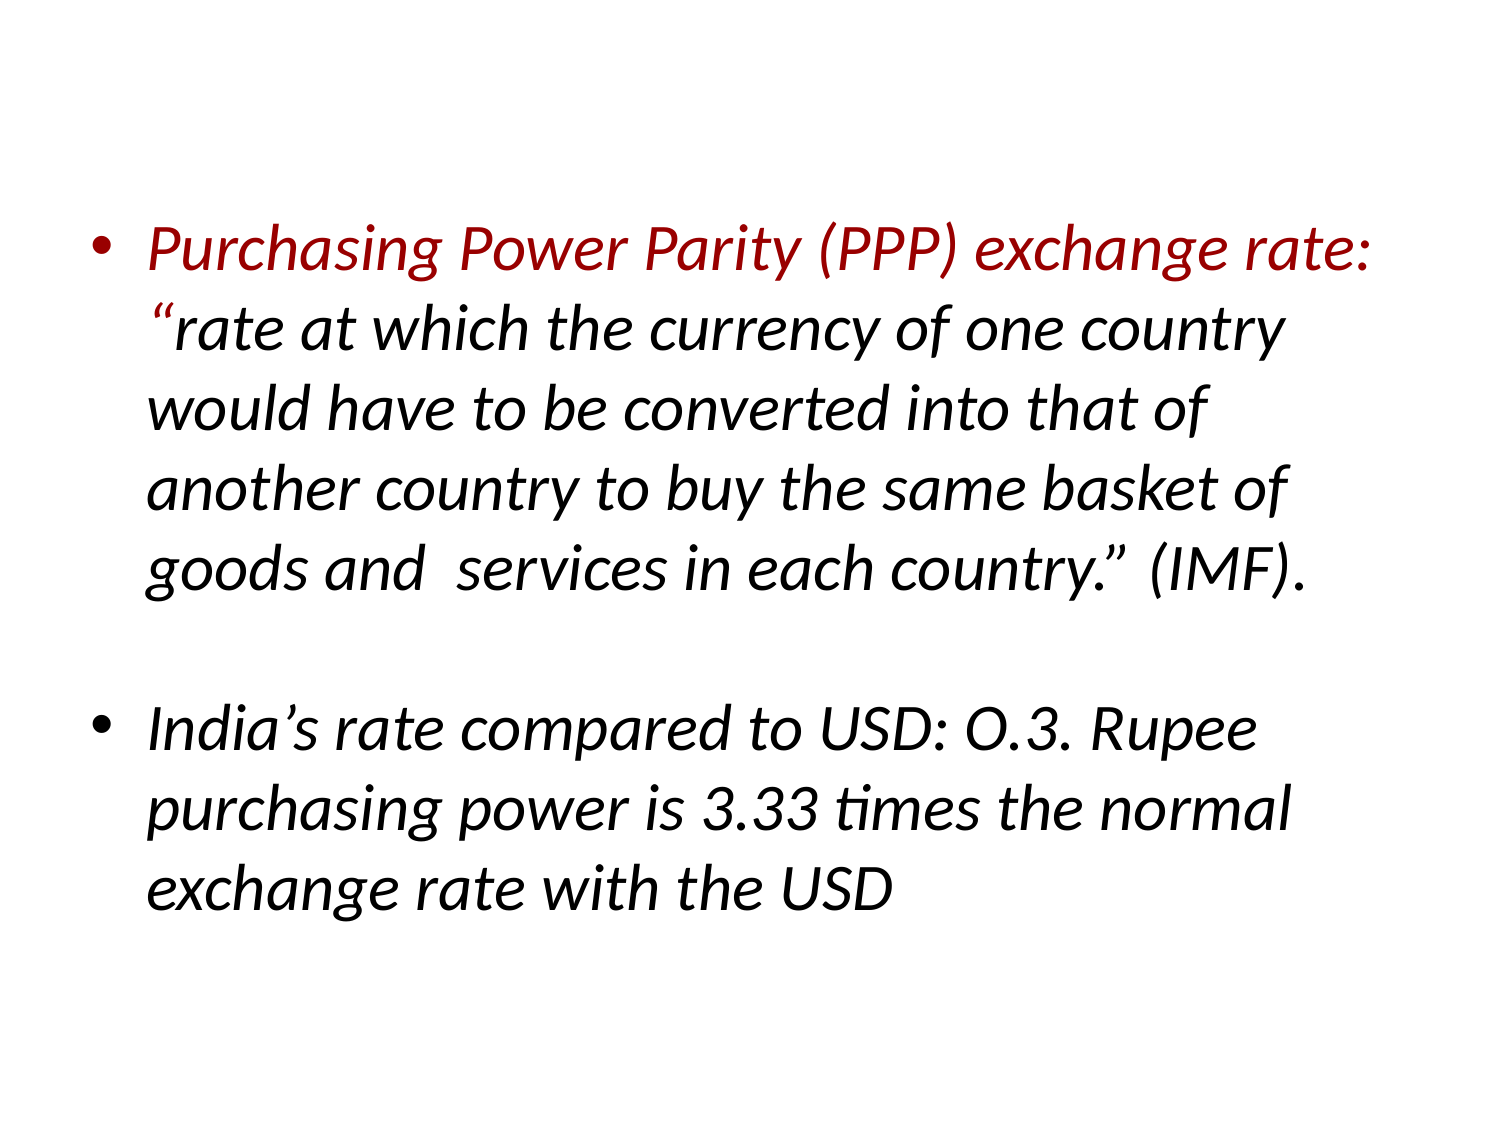

Purchasing Power Parity (PPP) exchange rate: “rate at which the currency of one country would have to be converted into that of another country to buy the same basket of goods and  services in each country.” (IMF).

India’s rate compared to USD: O.3. Rupee purchasing power is 3.33 times the normal exchange rate with the USD